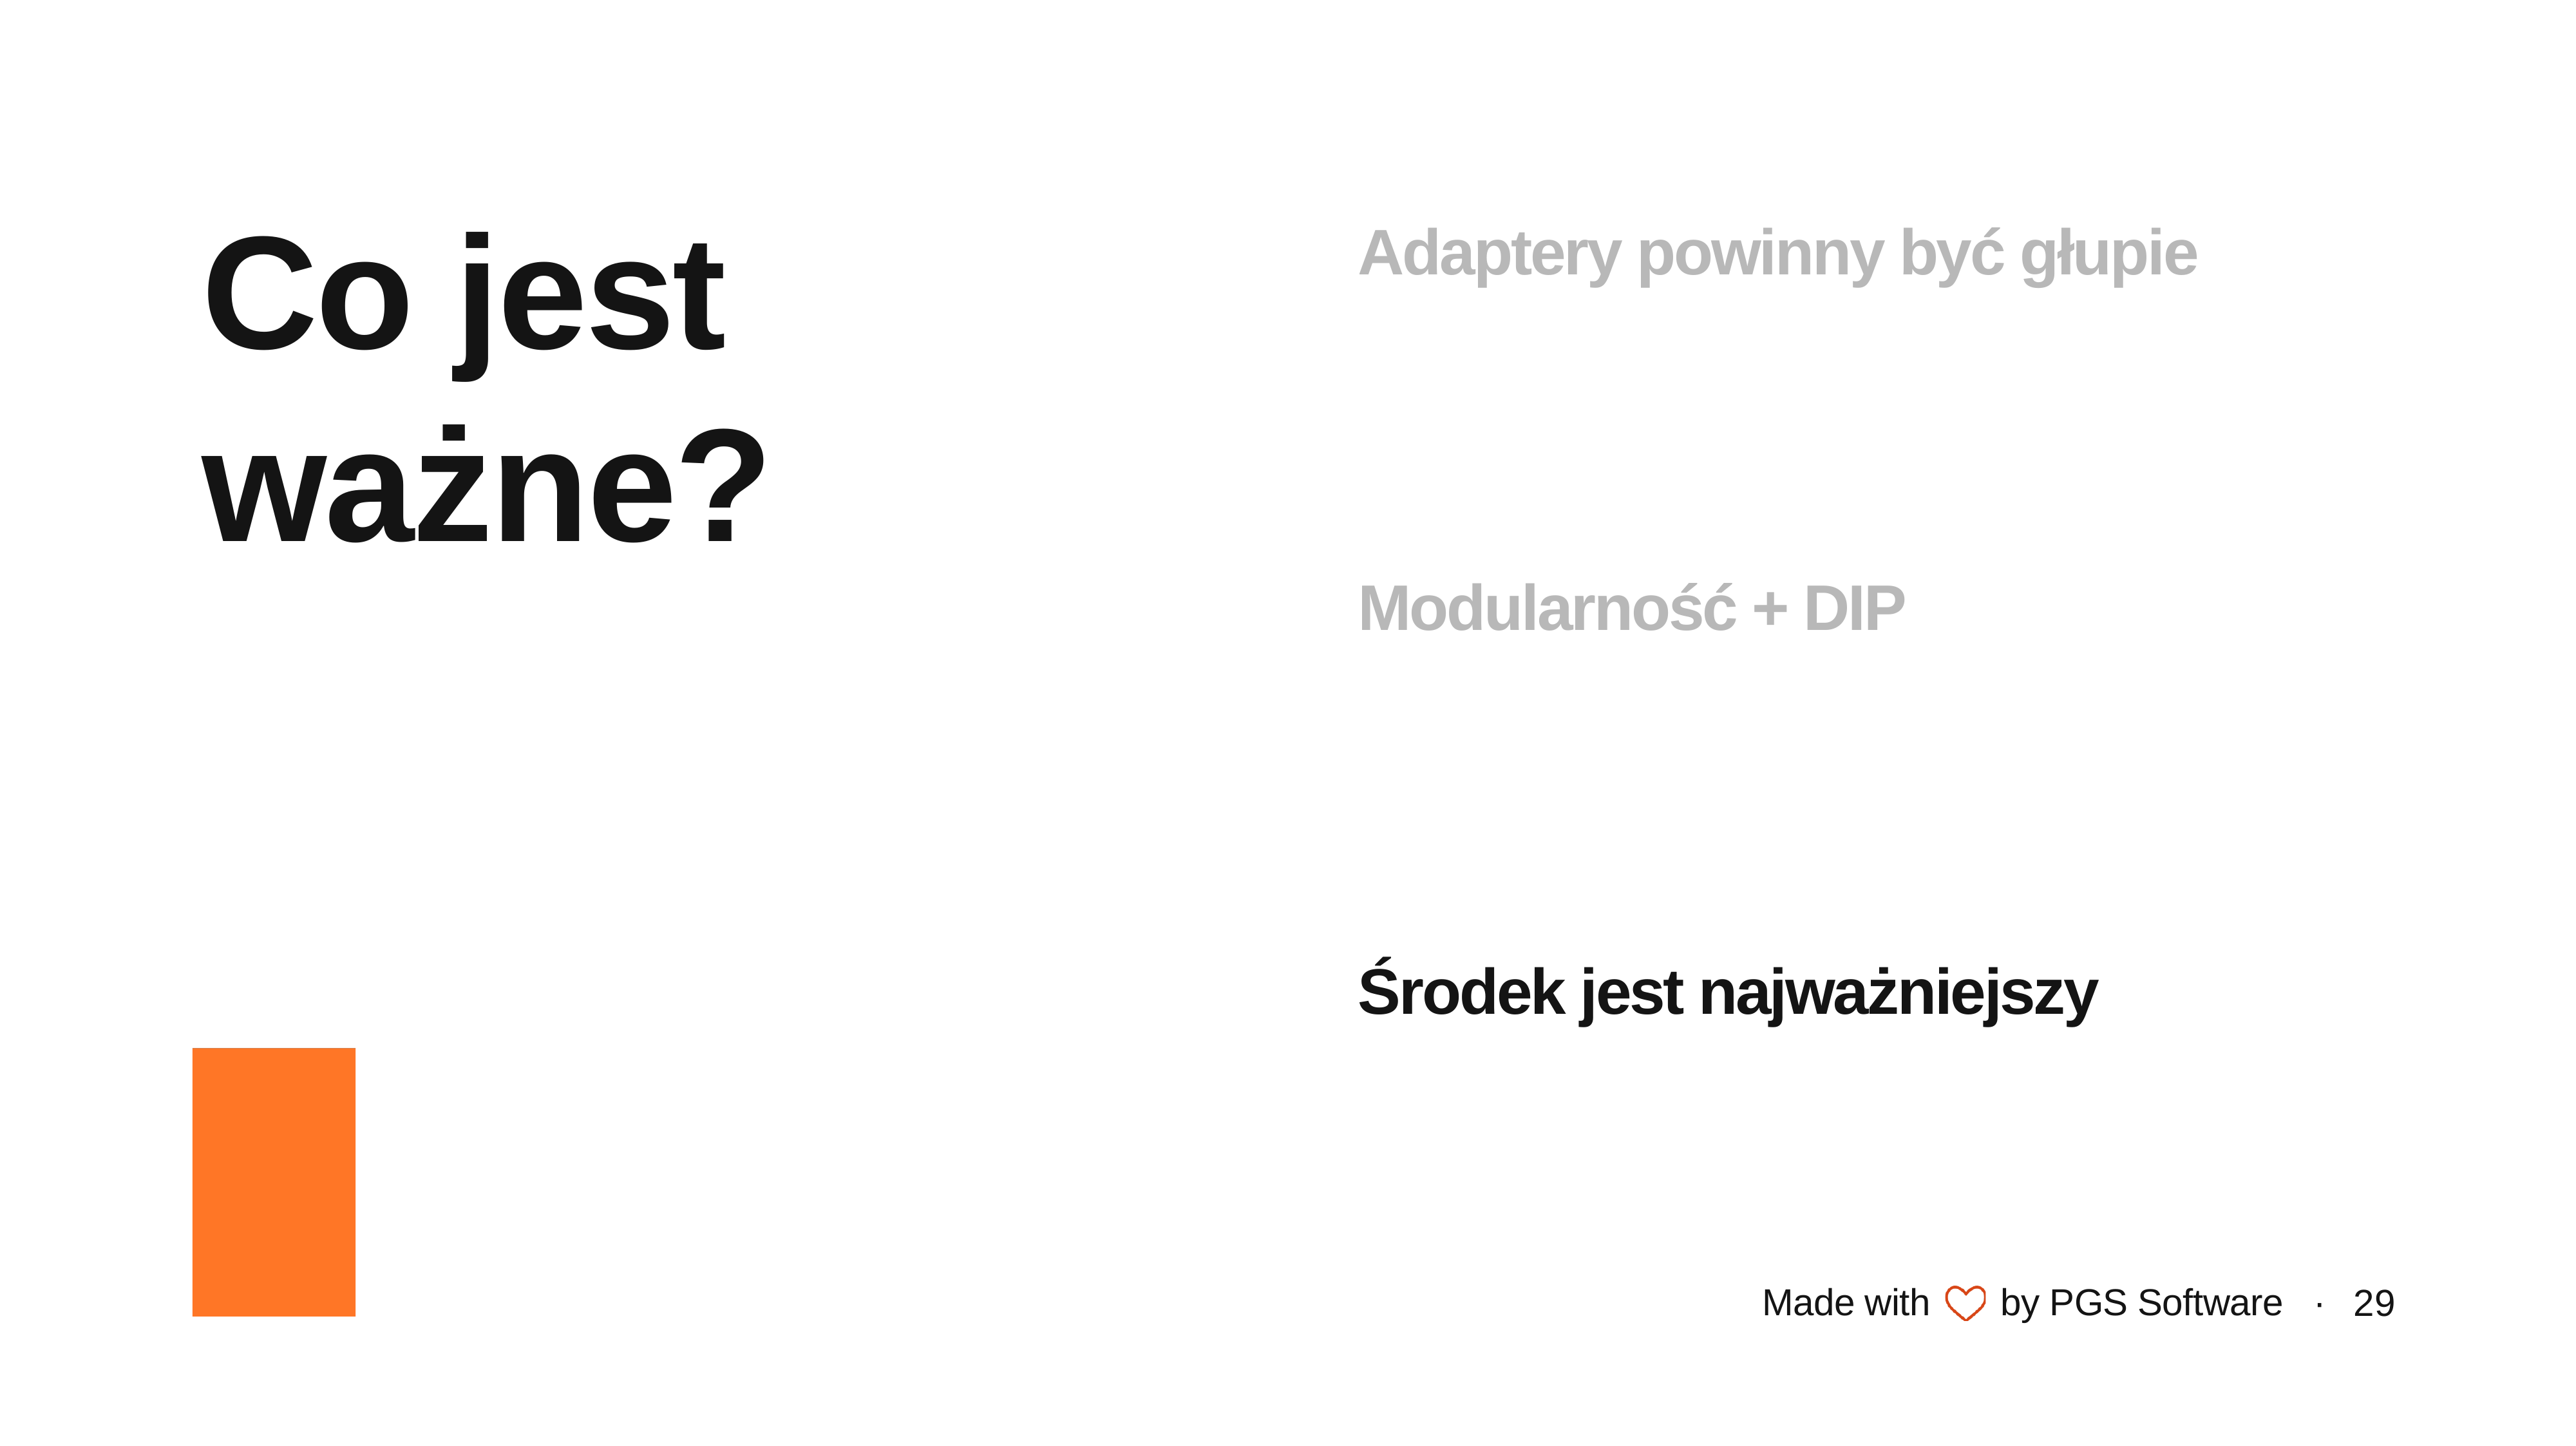

Co jest ważne?
Adaptery powinny być głupie
Modularność + DIP
Środek jest najważniejszy

29